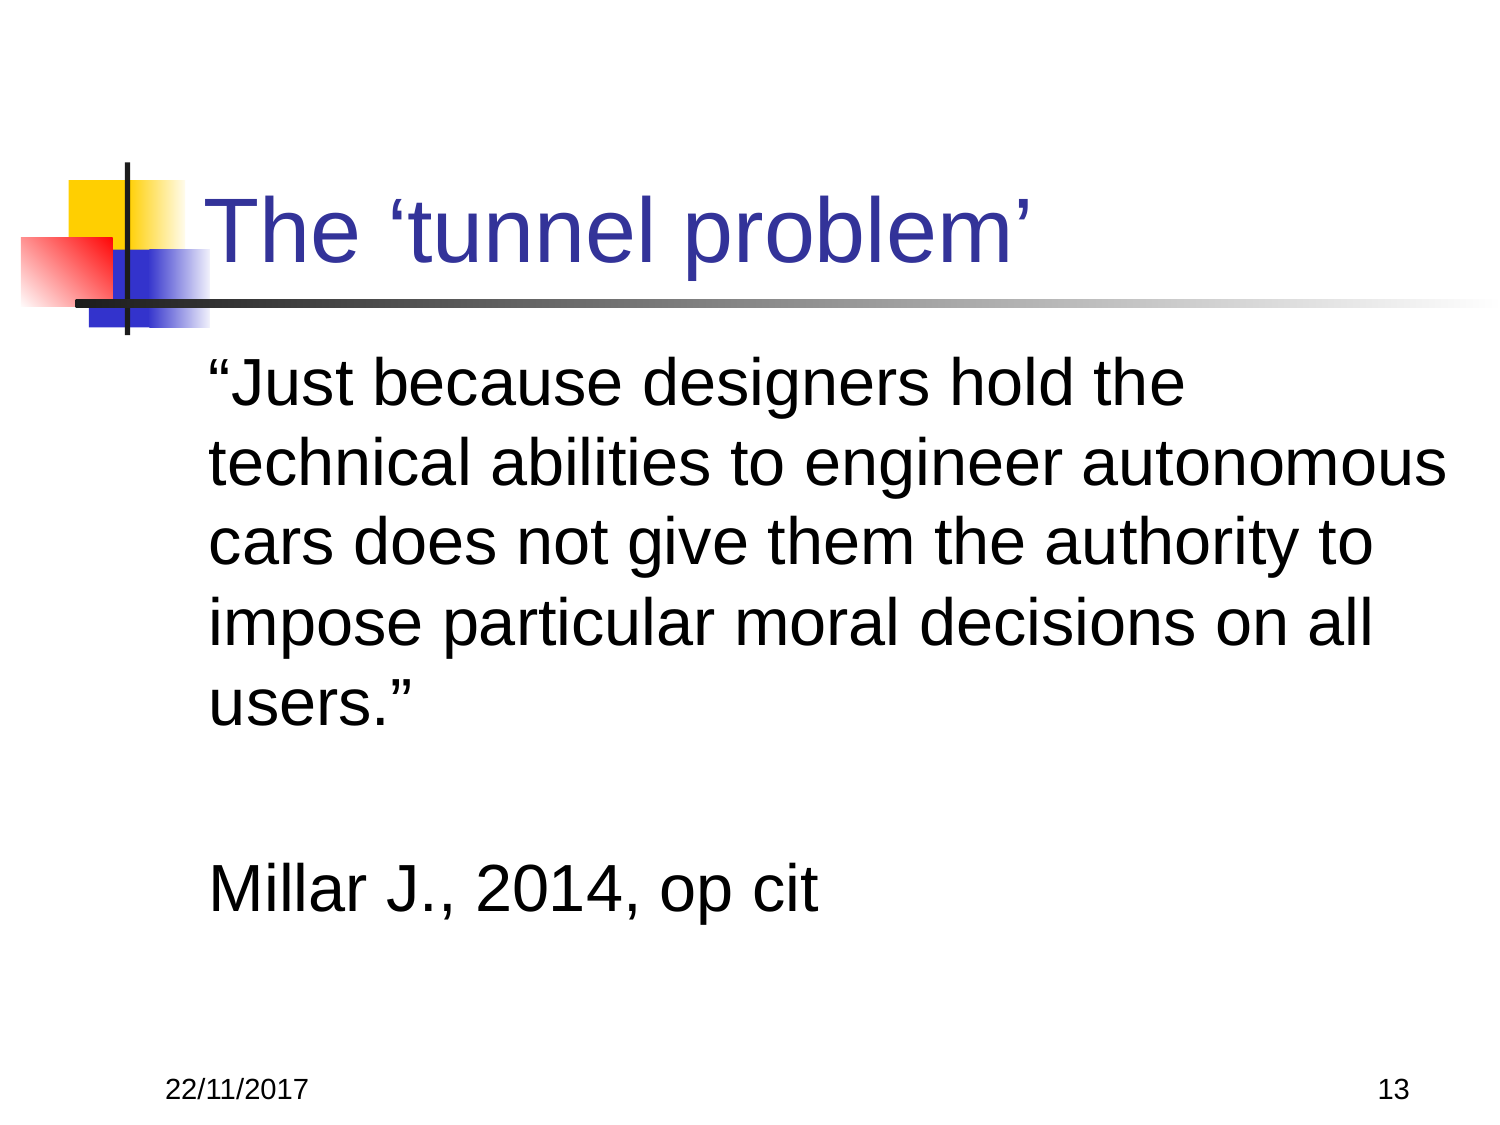

# The ‘tunnel problem’
“Just because designers hold the technical abilities to engineer autonomous cars does not give them the authority to impose particular moral decisions on all users.”

Millar J., 2014, op cit
22/11/2017

13